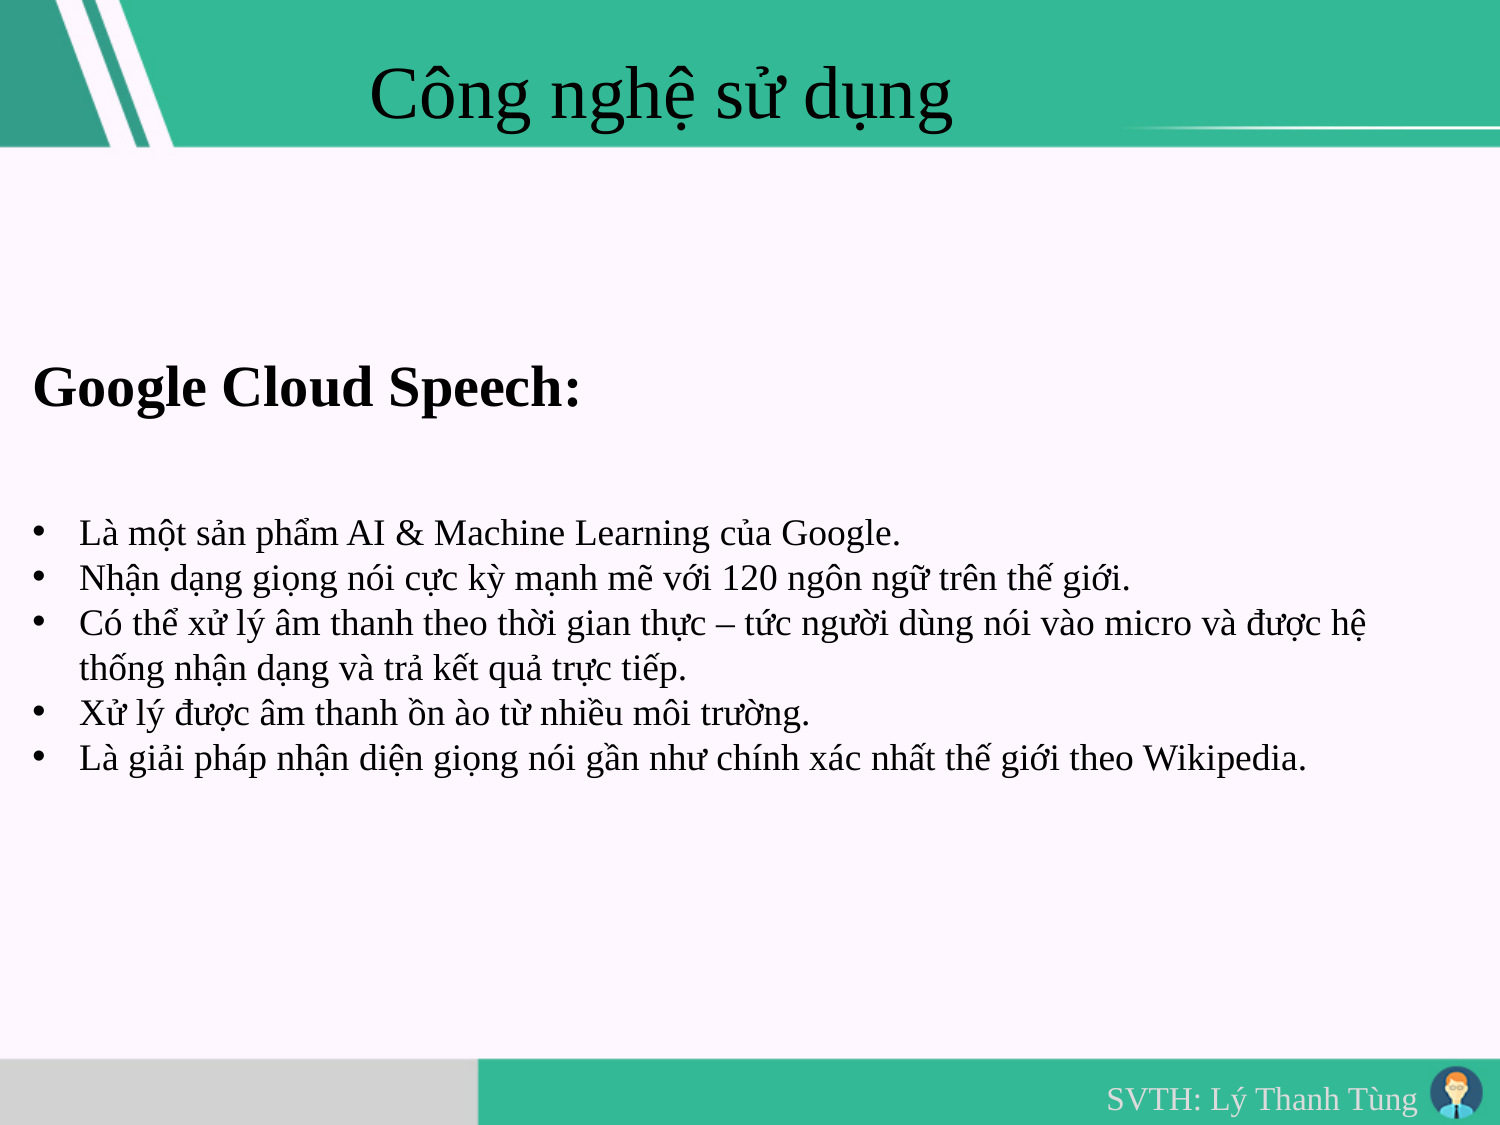

Công nghệ sử dụng
Google Cloud Speech:

Là một sản phẩm AI & Machine Learning của Google.
Nhận dạng giọng nói cực kỳ mạnh mẽ với 120 ngôn ngữ trên thế giới.
Có thể xử lý âm thanh theo thời gian thực – tức người dùng nói vào micro và được hệ thống nhận dạng và trả kết quả trực tiếp.
Xử lý được âm thanh ồn ào từ nhiều môi trường.
Là giải pháp nhận diện giọng nói gần như chính xác nhất thế giới theo Wikipedia.

SVTH: Lý Thanh Tùng